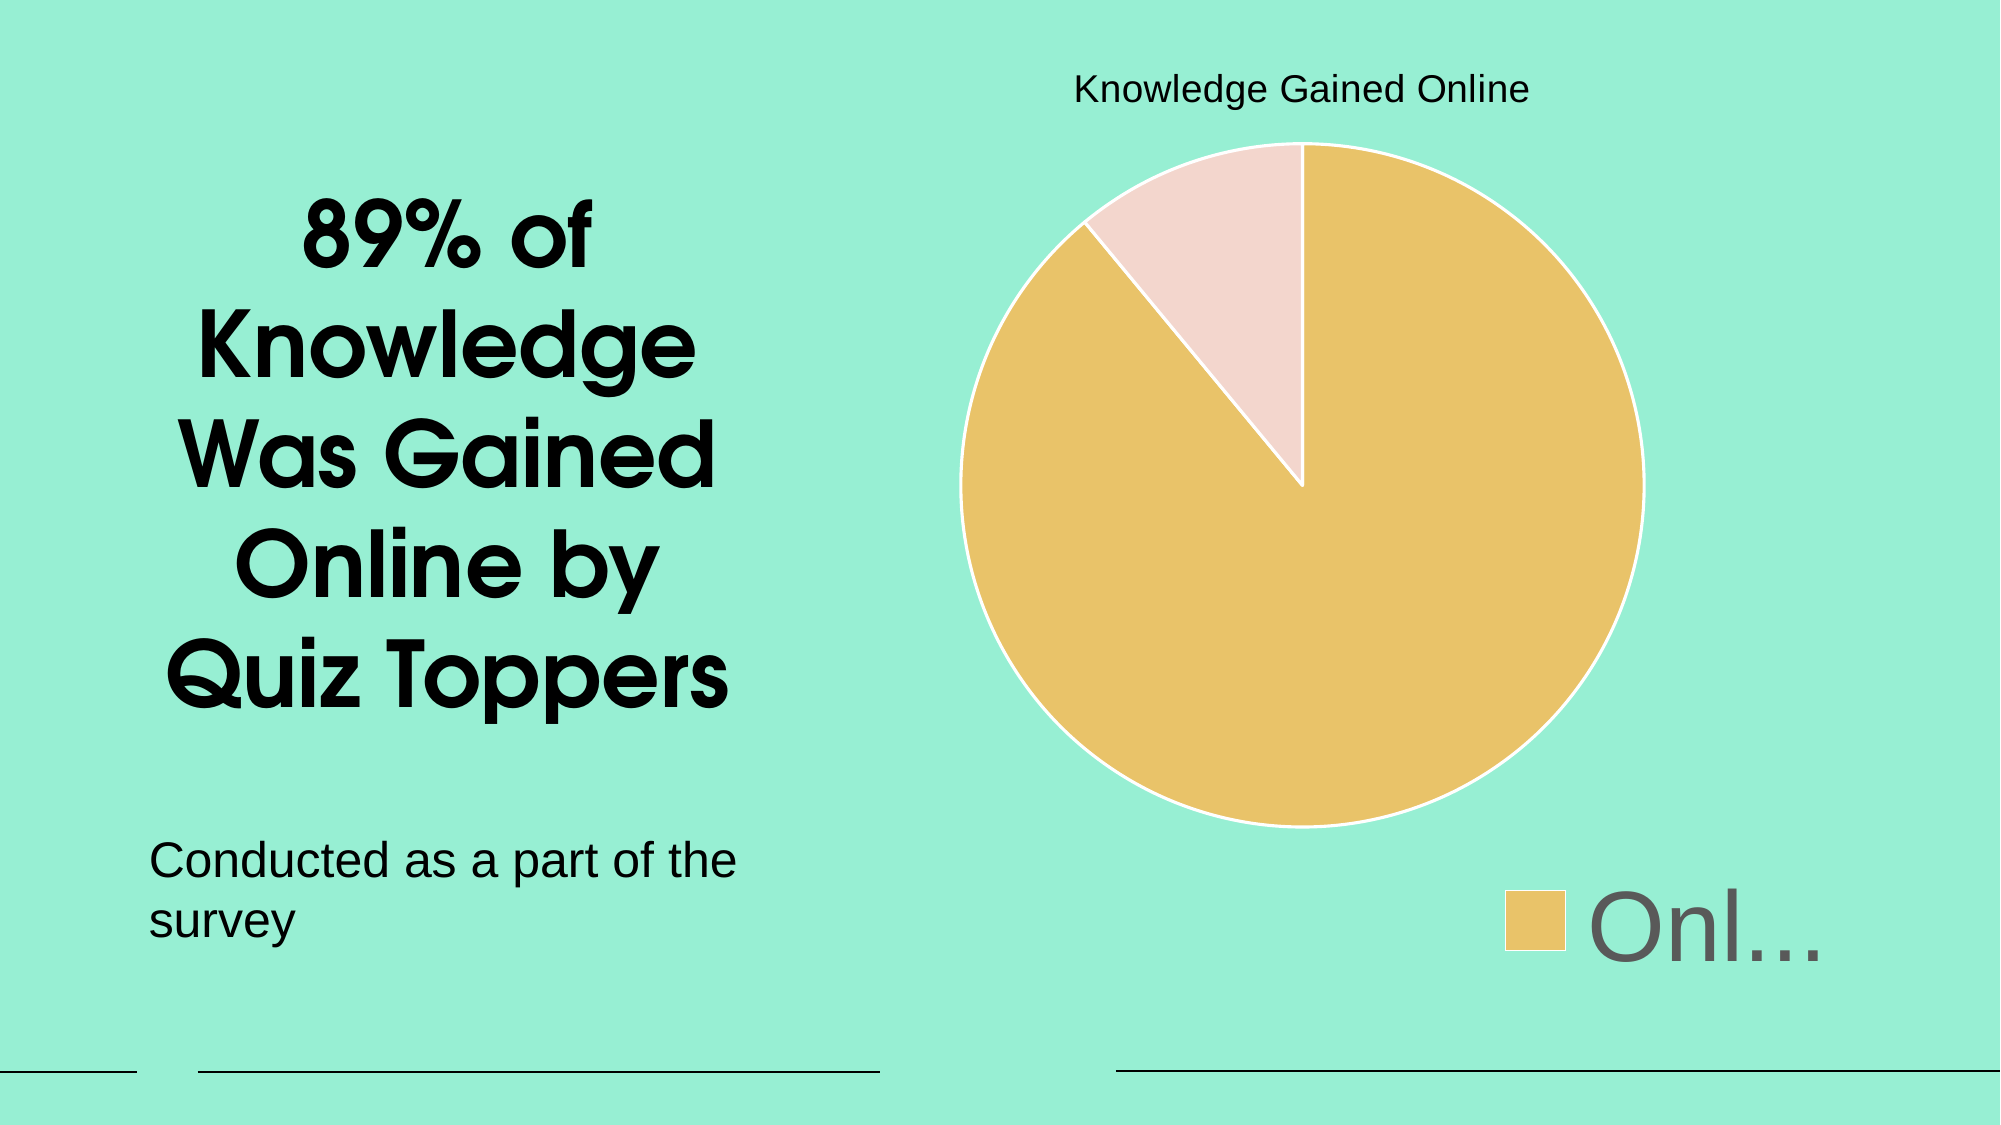

### Chart: Knowledge Gained Online

| Category | Sales |
|---|---|
| Online | 89.0 |
| Others | 11.0 |
89% of Knowledge Was Gained Online by Quiz Toppers
Conducted as a part of the survey